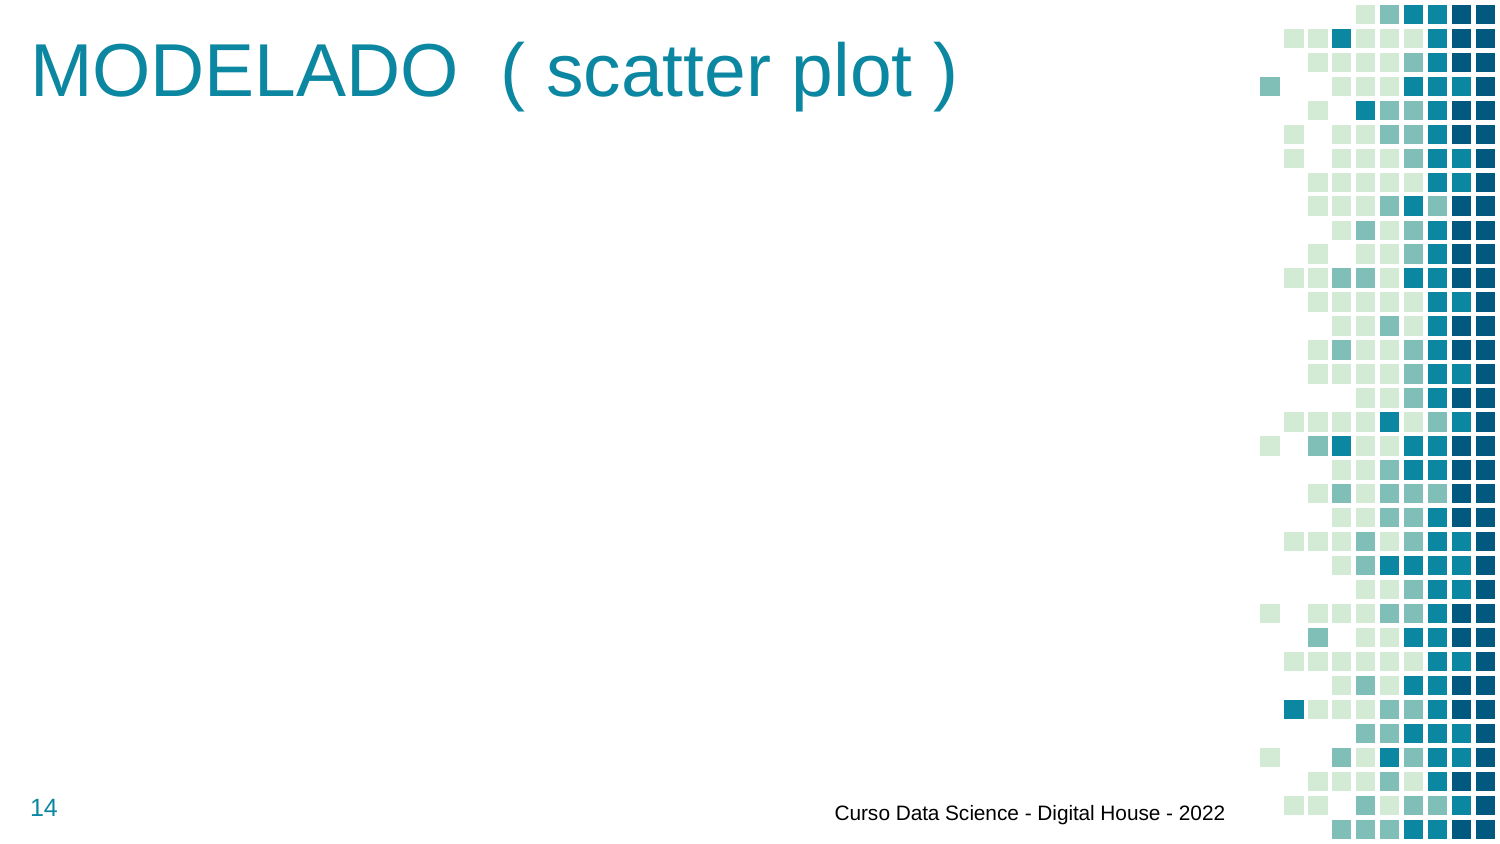

# MODELADO  ( scatter plot )
14
Curso Data Science - Digital House - 2022